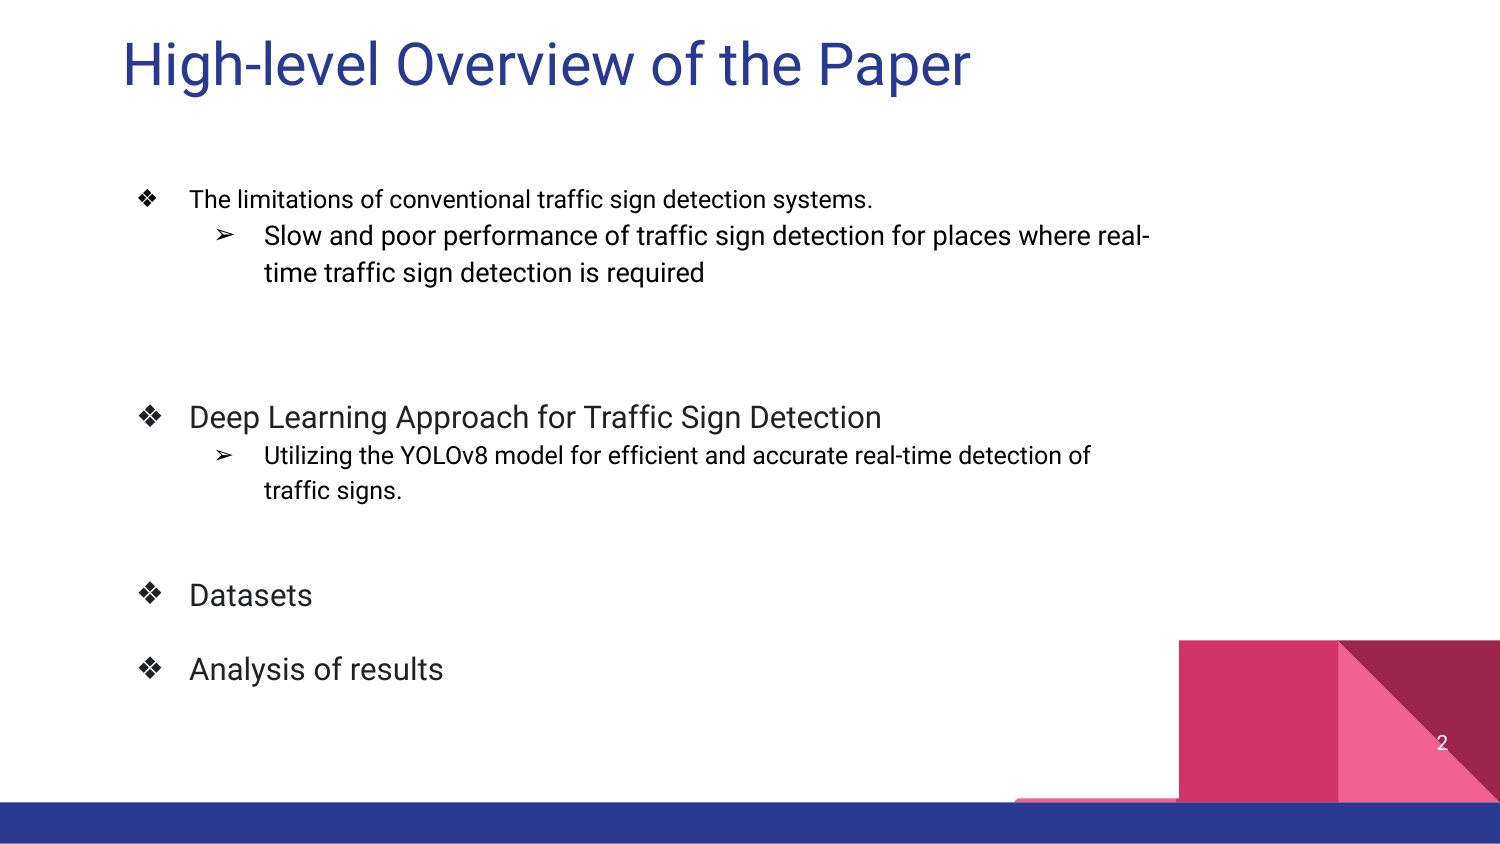

High-level Overview of the Paper
The limitations of conventional traffic sign detection systems.
Slow and poor performance of traffic sign detection for places where real-time traffic sign detection is required

Deep Learning Approach for Traffic Sign Detection
Utilizing the YOLOv8 model for efficient and accurate real-time detection of traffic signs.

Datasets

Analysis of results

2